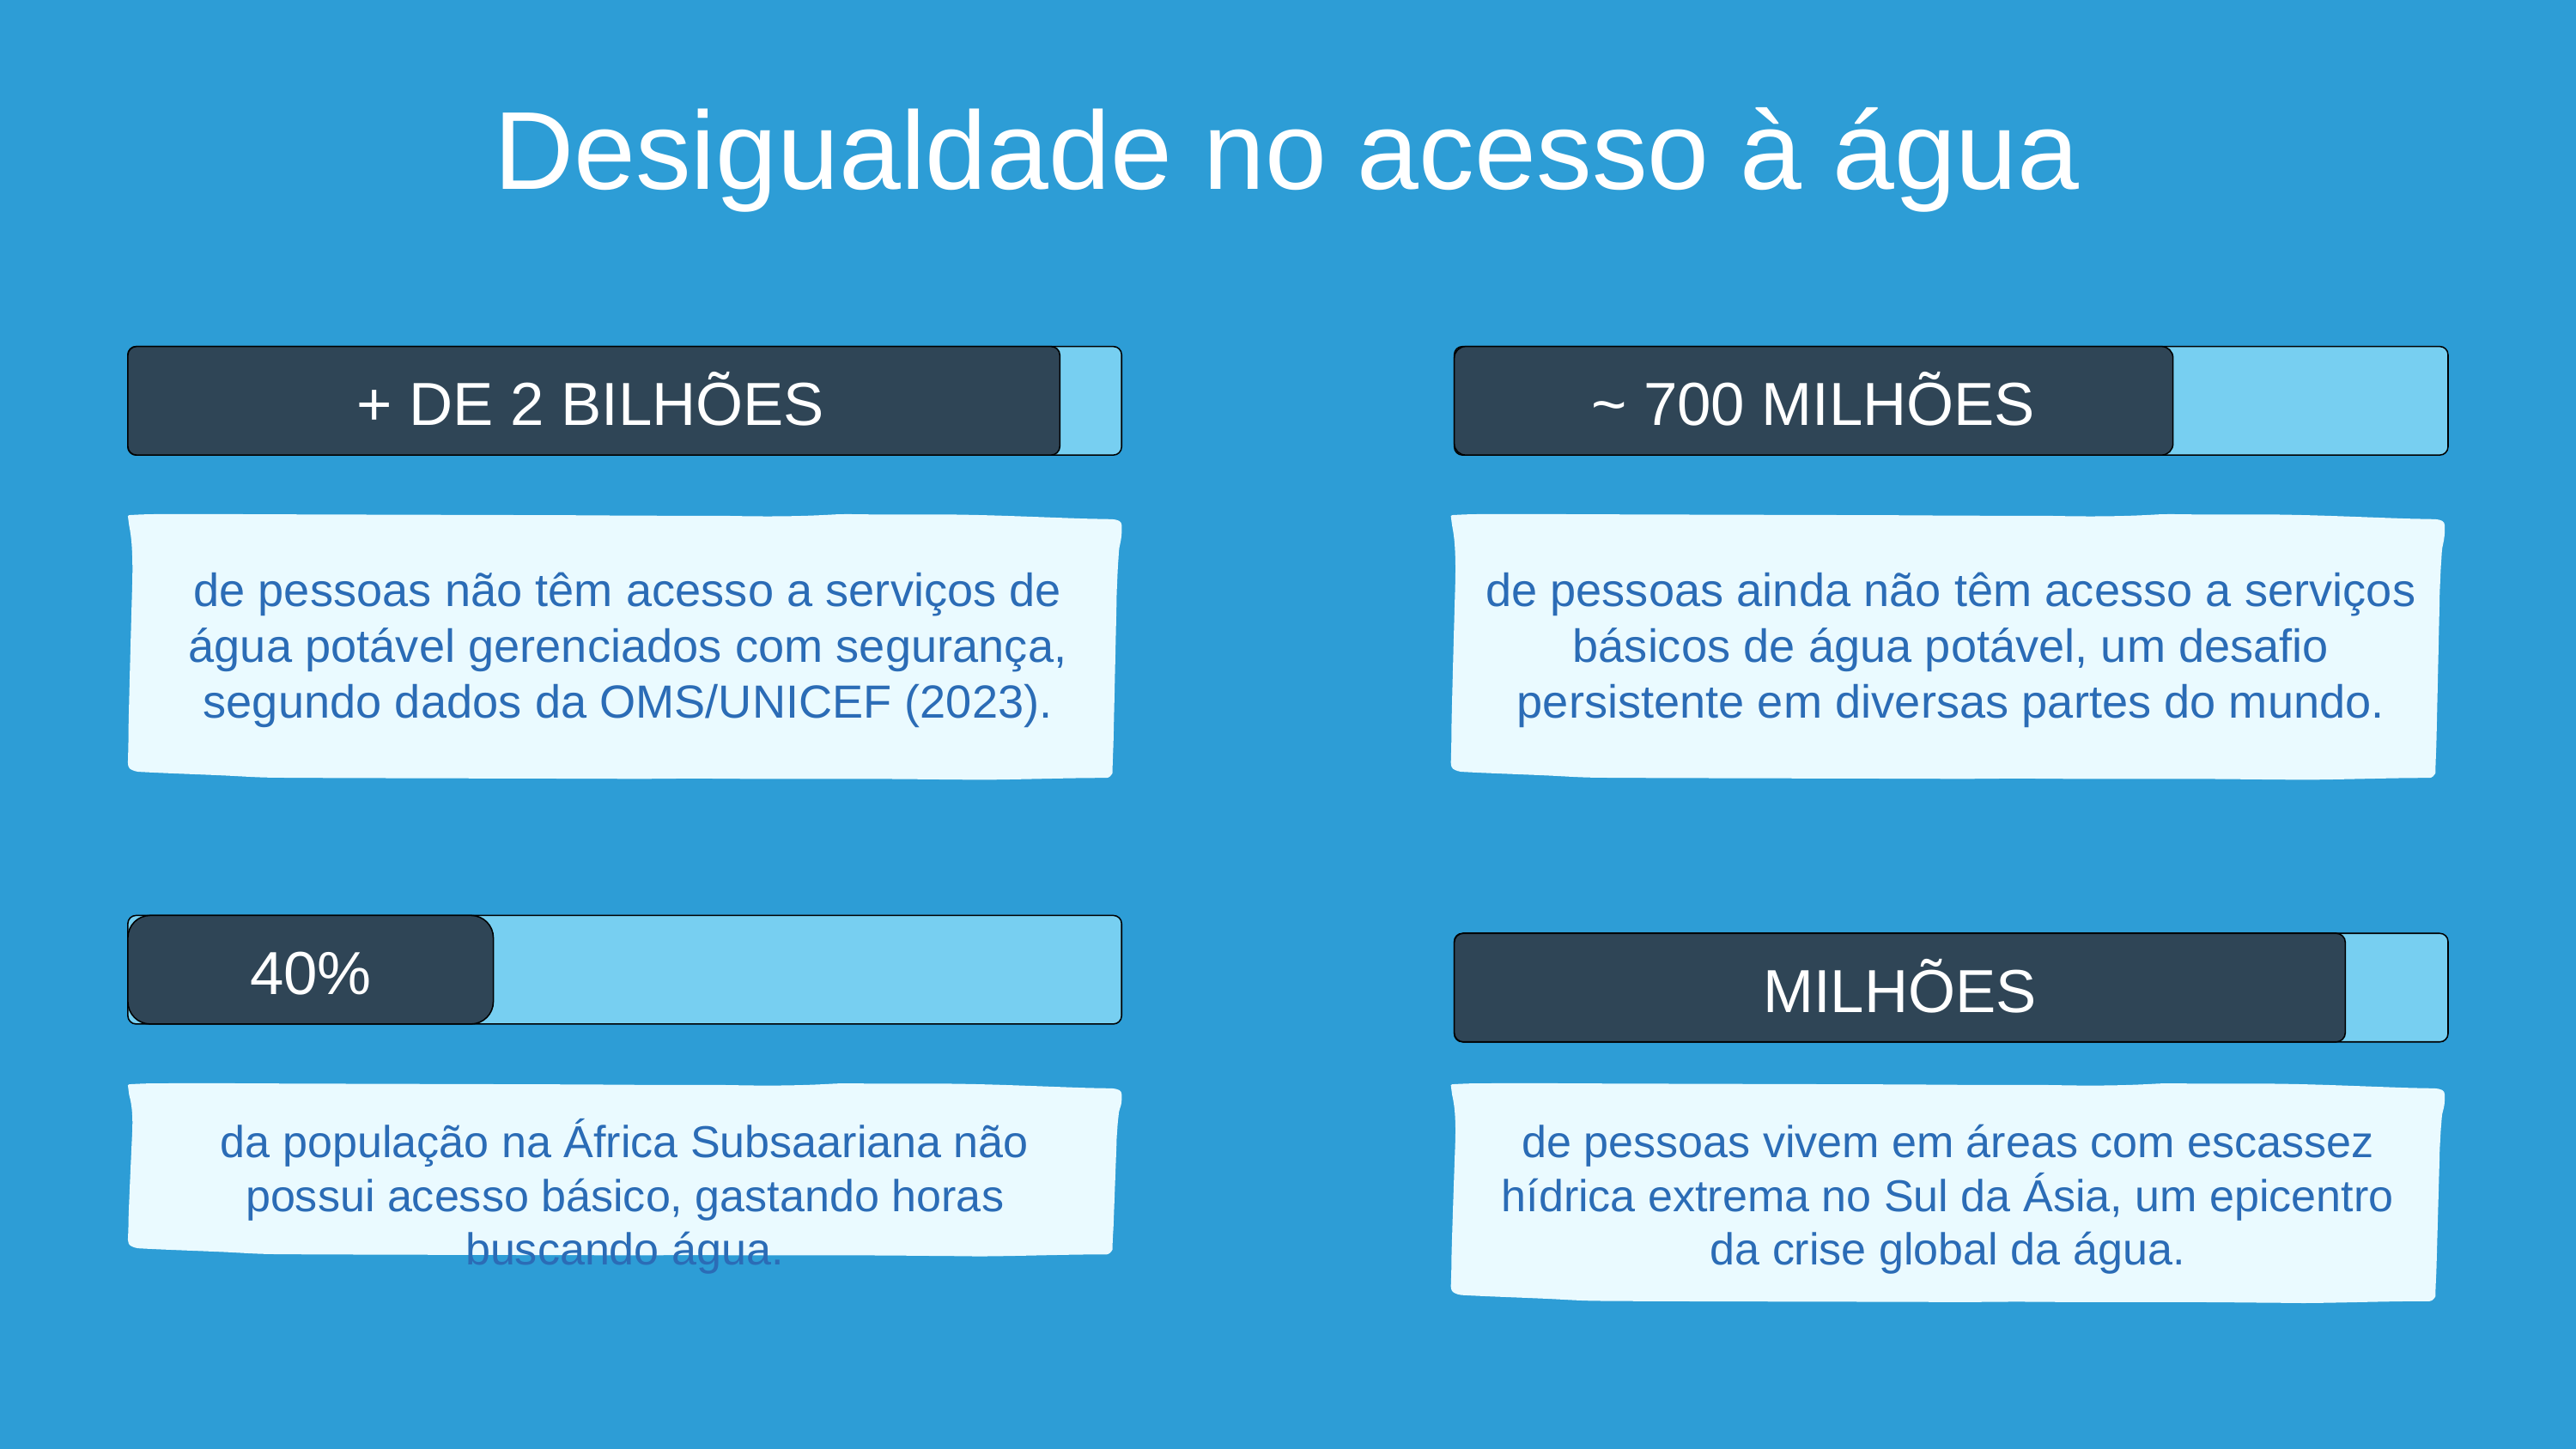

Desigualdade no acesso à água

+ DE 2 BILHÕES
~ 700 MILHÕES

de pessoas não têm acesso a serviços de água potável gerenciados com segurança, segundo dados da OMS/UNICEF (2023).
de pessoas ainda não têm acesso a serviços básicos de água potável, um desafio persistente em diversas partes do mundo.

40%
MILHÕES

da população na África Subsaariana não possui acesso básico, gastando horas buscando água.
de pessoas vivem em áreas com escassez hídrica extrema no Sul da Ásia, um epicentro da crise global da água.